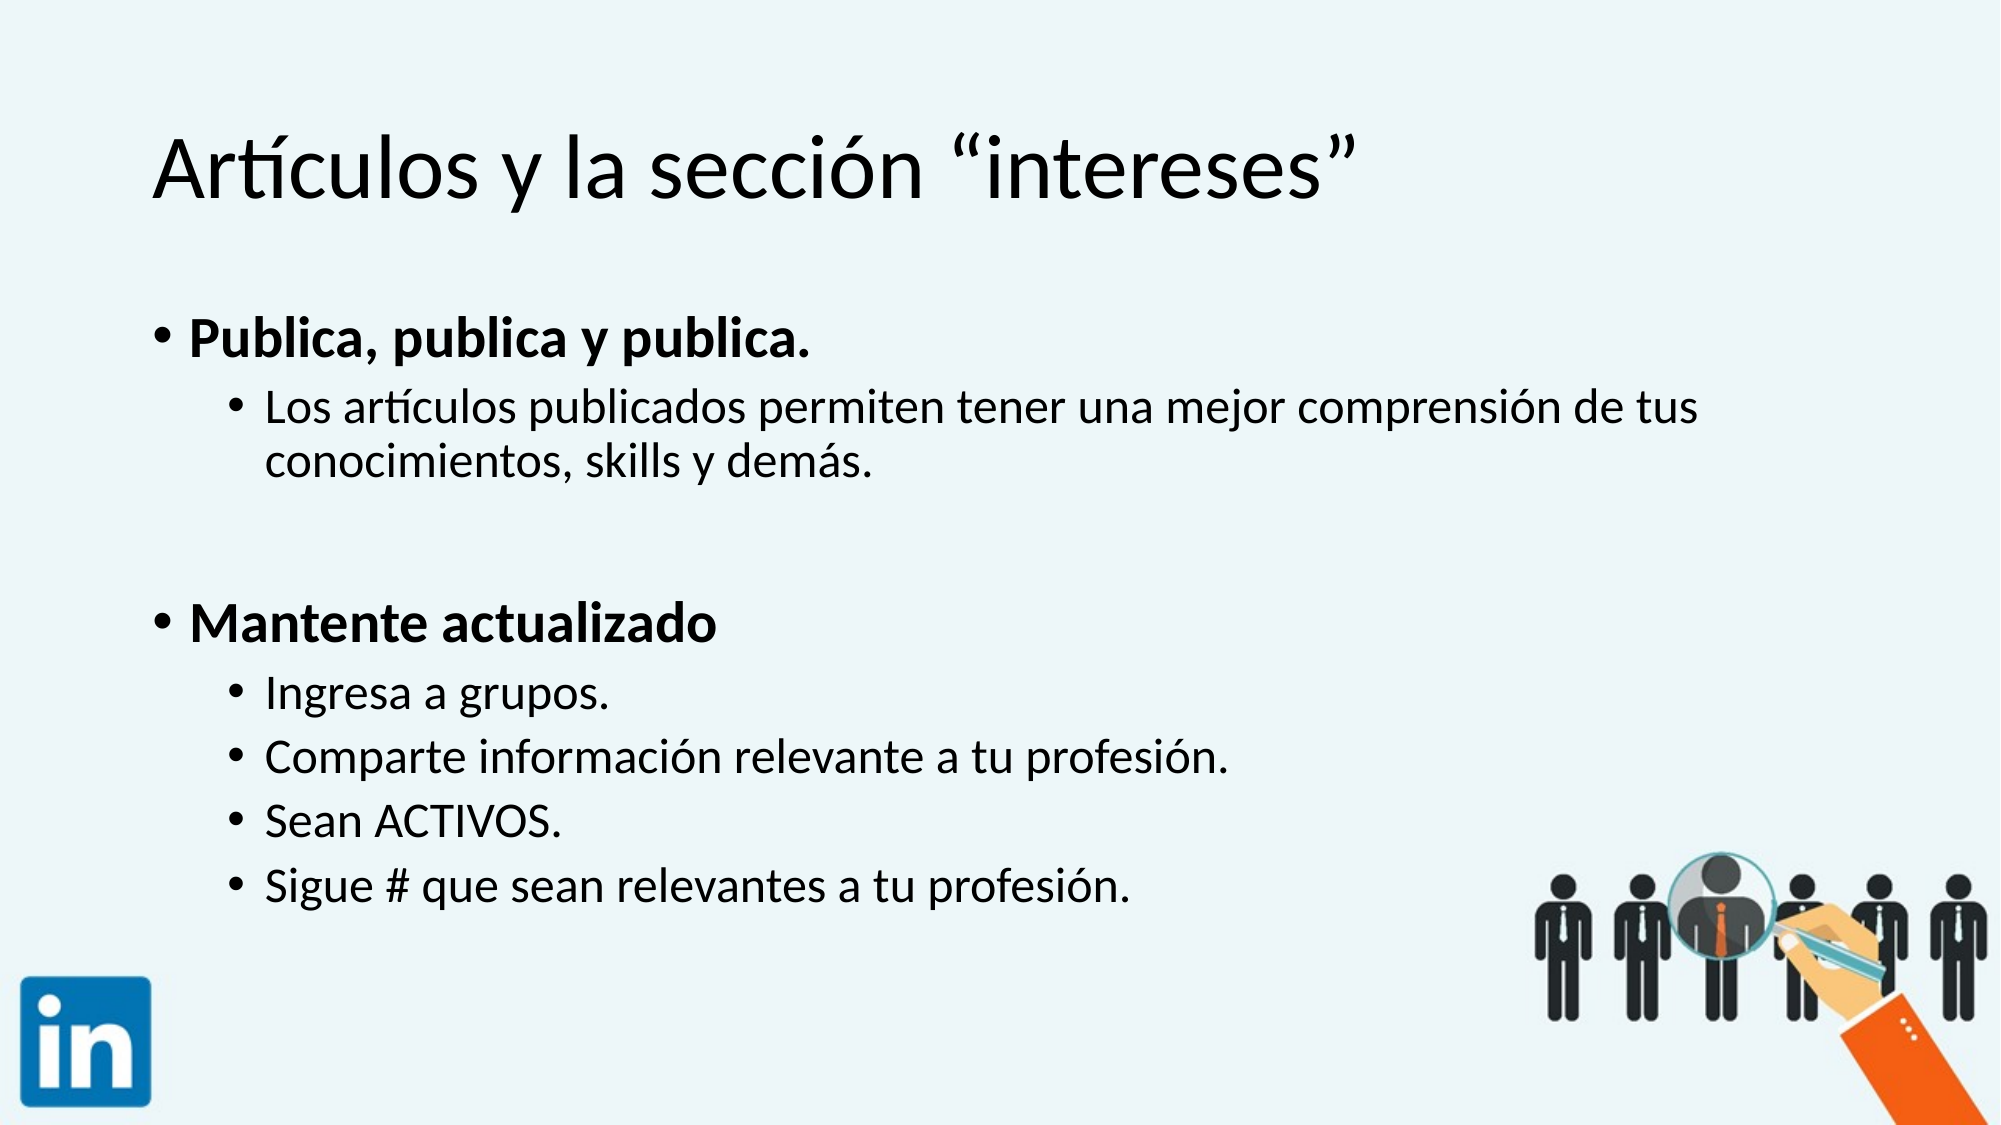

# Artículos y la sección “intereses”
Publica, publica y publica.
Los artículos publicados permiten tener una mejor comprensión de tus conocimientos, skills y demás.

Mantente actualizado
Ingresa a grupos.
Comparte información relevante a tu profesión.
Sean ACTIVOS.
Sigue # que sean relevantes a tu profesión.